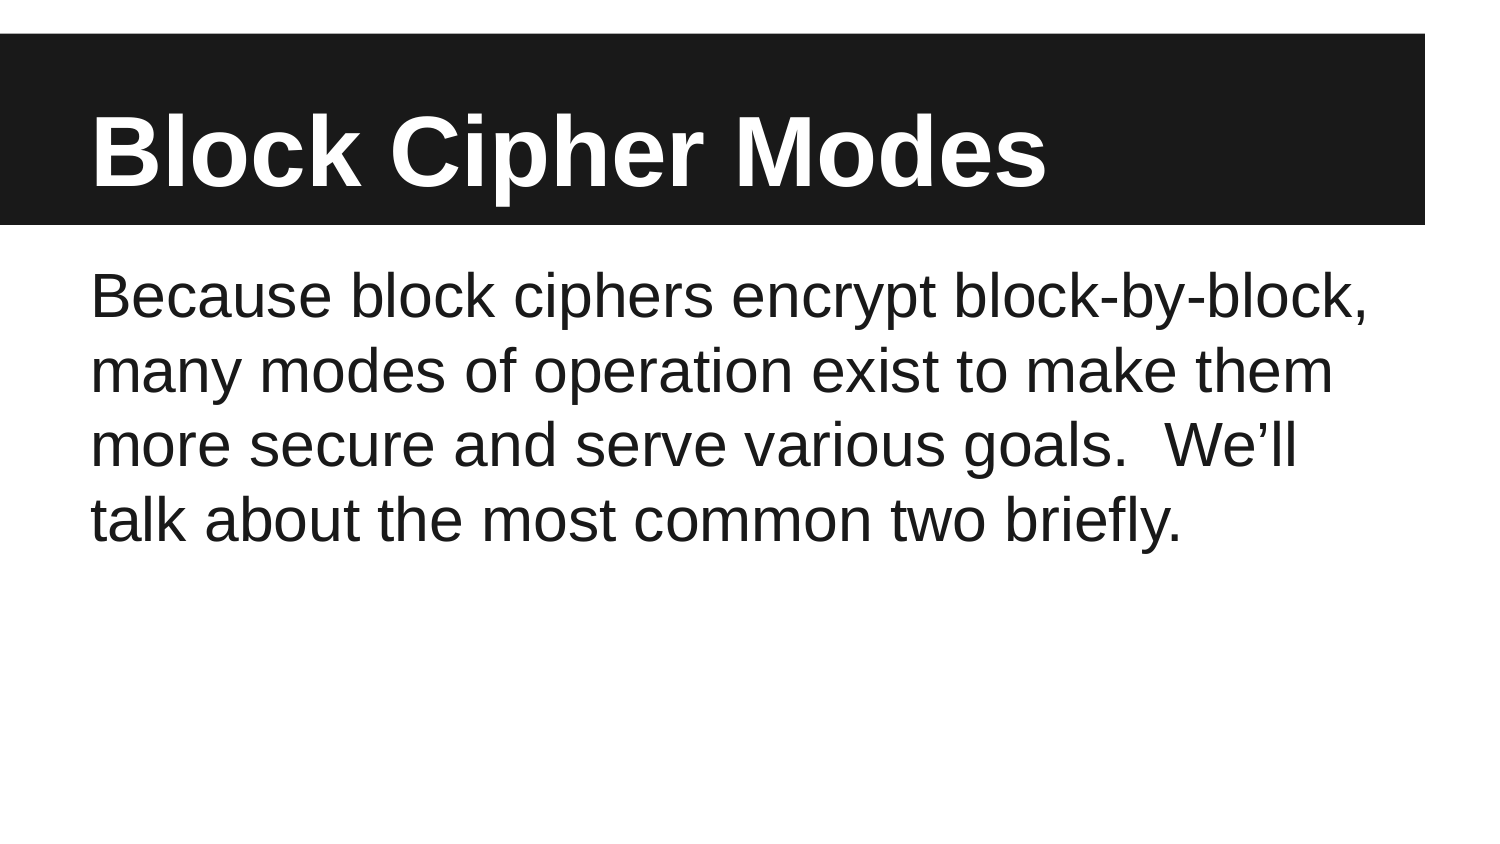

# Block Cipher Modes
Because block ciphers encrypt block-by-block, many modes of operation exist to make them more secure and serve various goals.  We’ll talk about the most common two briefly.